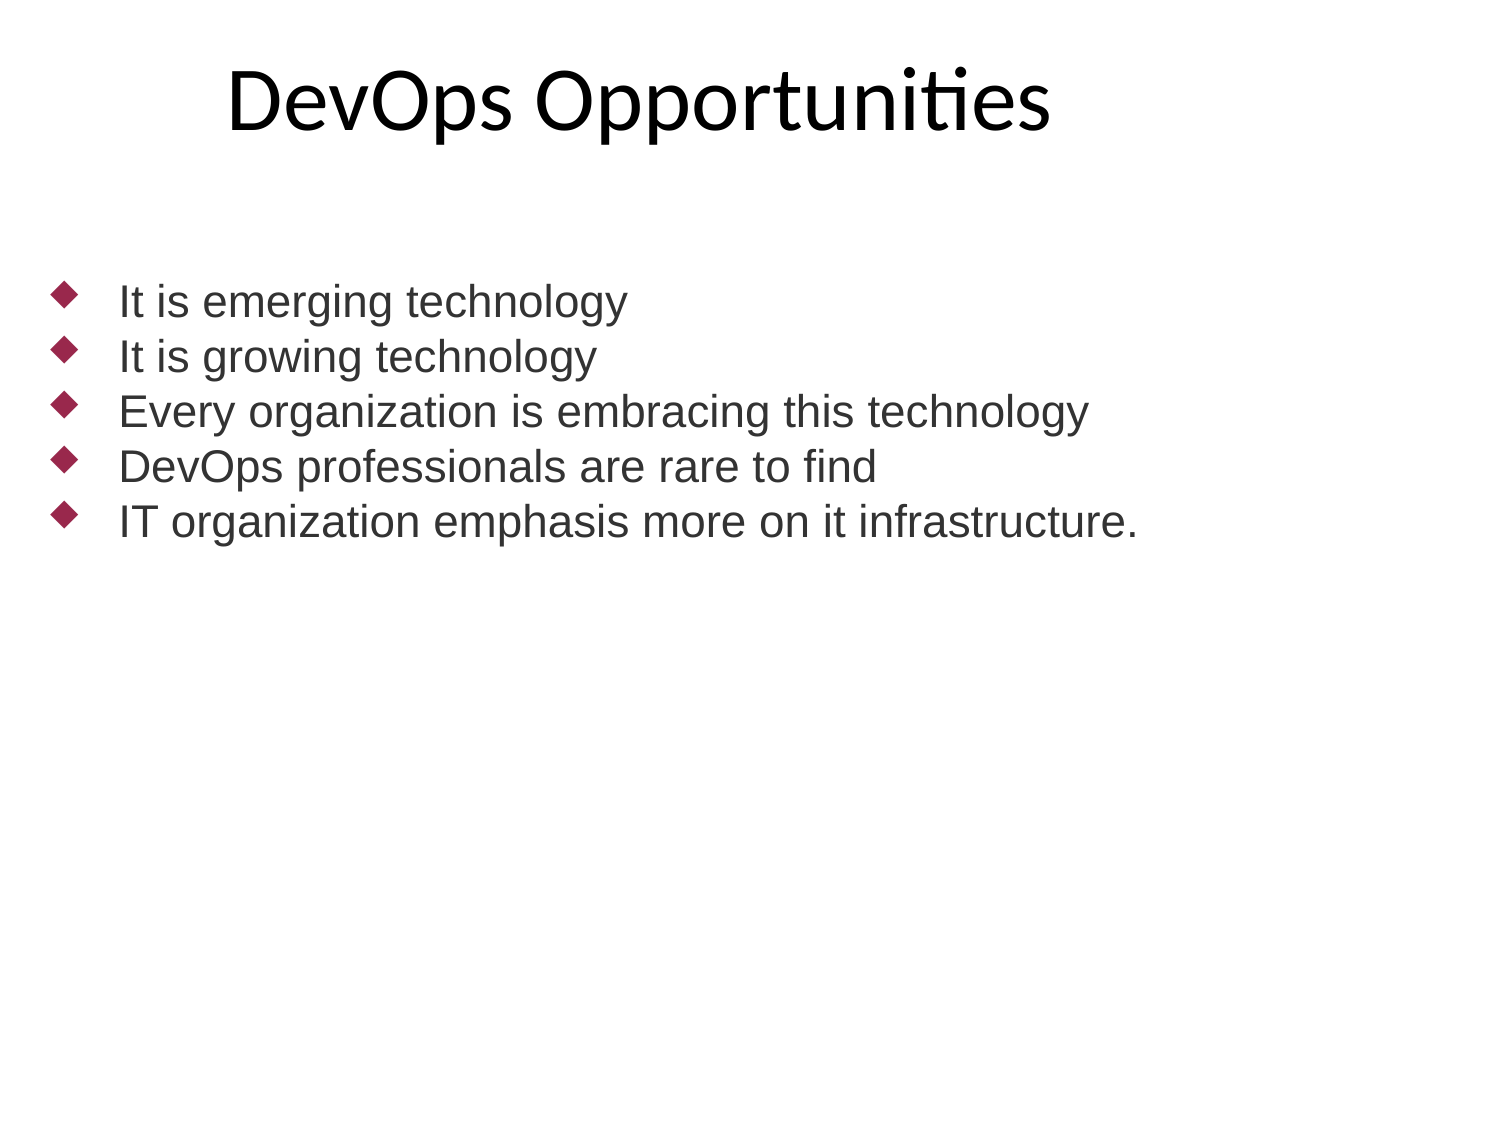

DevOps Opportunities
It is emerging technology
It is growing technology
Every organization is embracing this technology
DevOps professionals are rare to find
IT organization emphasis more on it infrastructure.